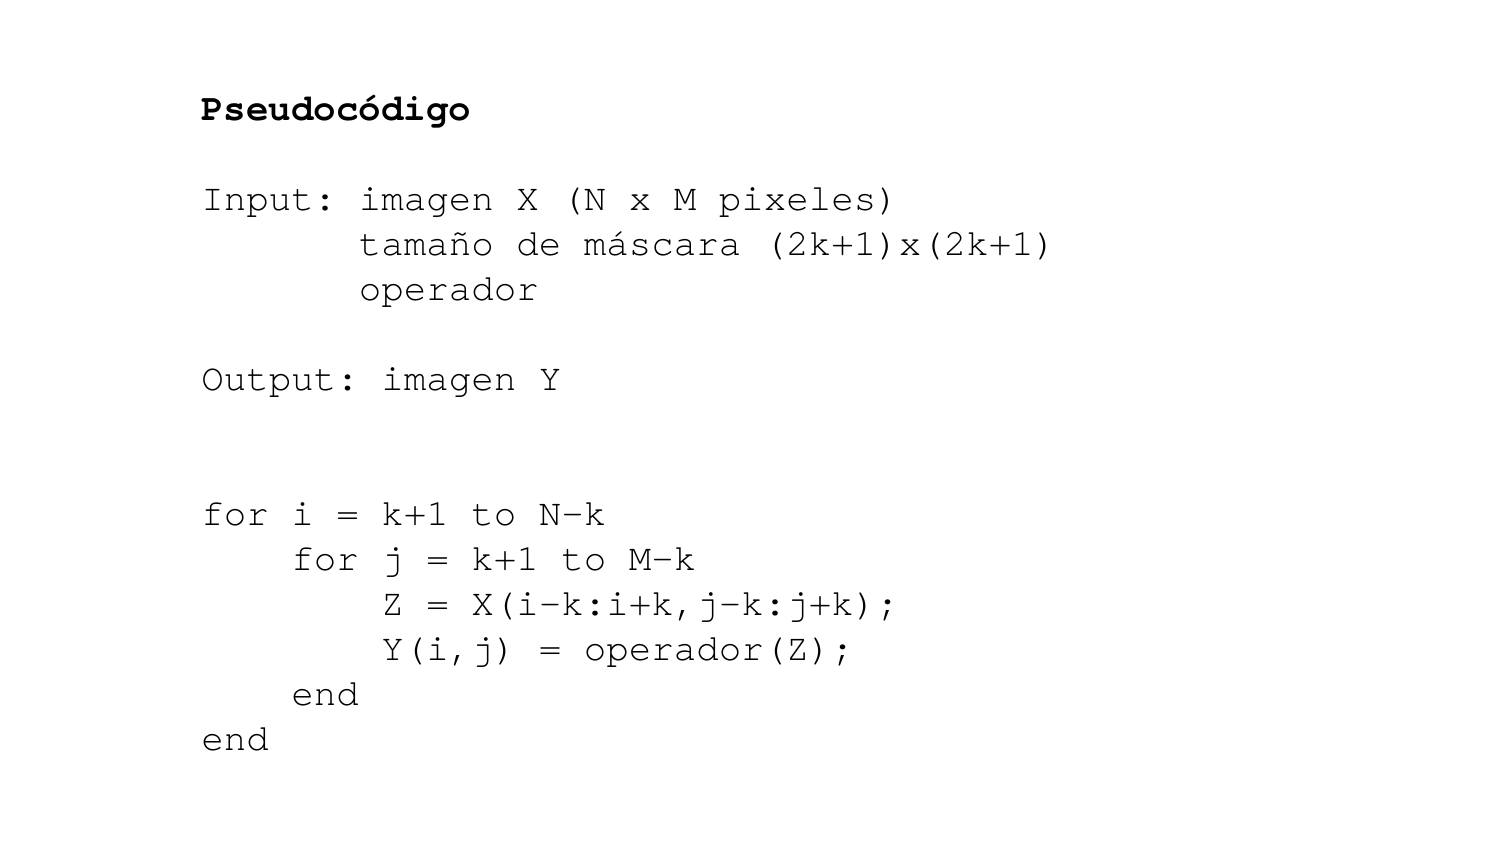

Pseudocódigo

Input: imagen X (N x M pixeles)
       tamaño de máscara (2k+1)x(2k+1)
       operador

Output: imagen Y

for i = k+1 to N-k
    for j = k+1 to M-k
        Z = X(i-k:i+k,j-k:j+k);
        Y(i,j) = operador(Z);
    end
end